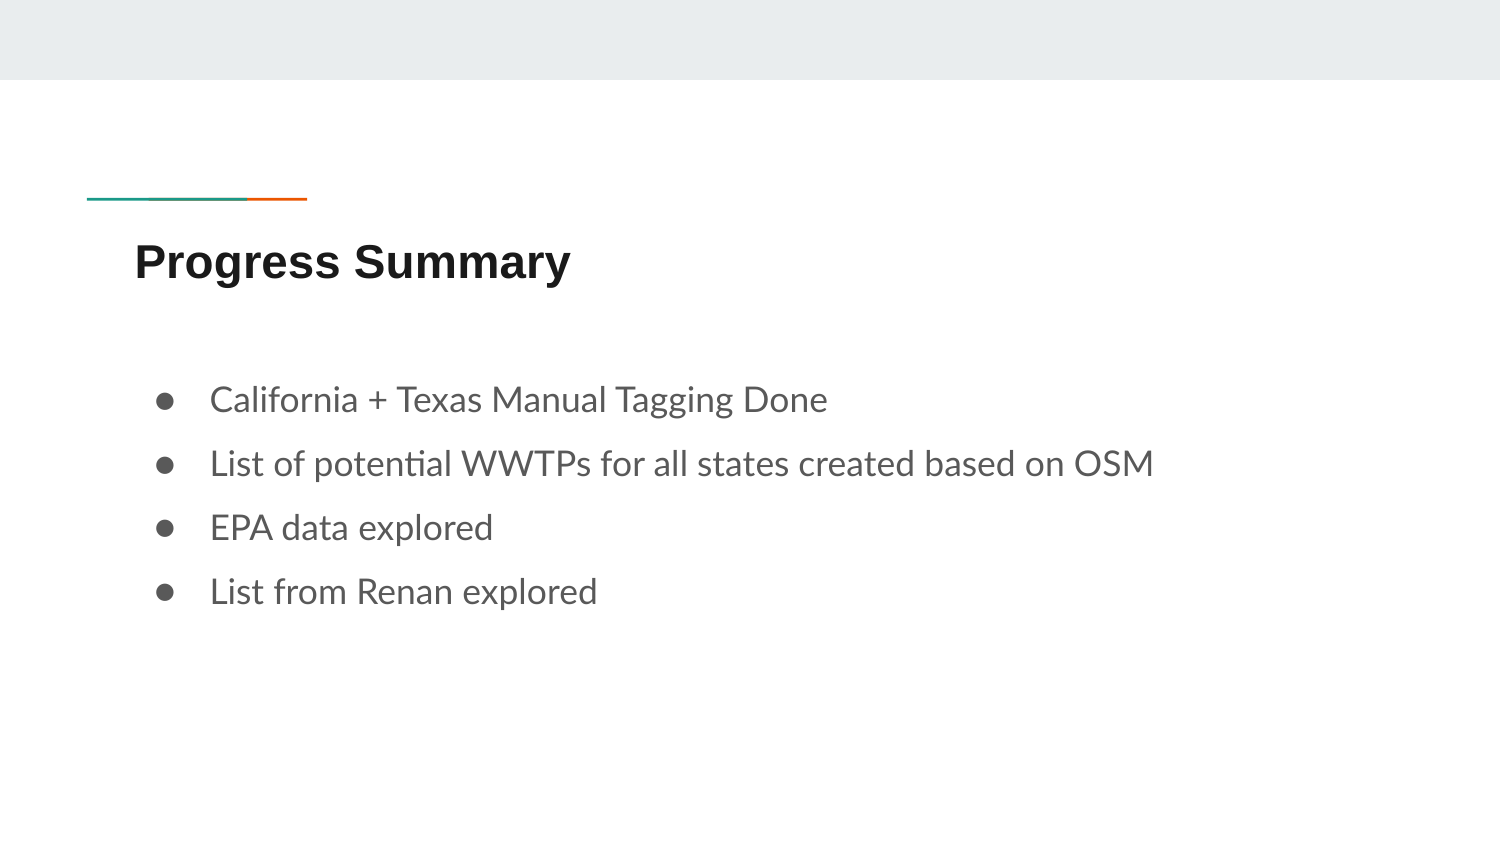

# Progress Summary

California + Texas Manual Tagging Done
List of potential WWTPs for all states created based on OSM
EPA data explored
List from Renan explored